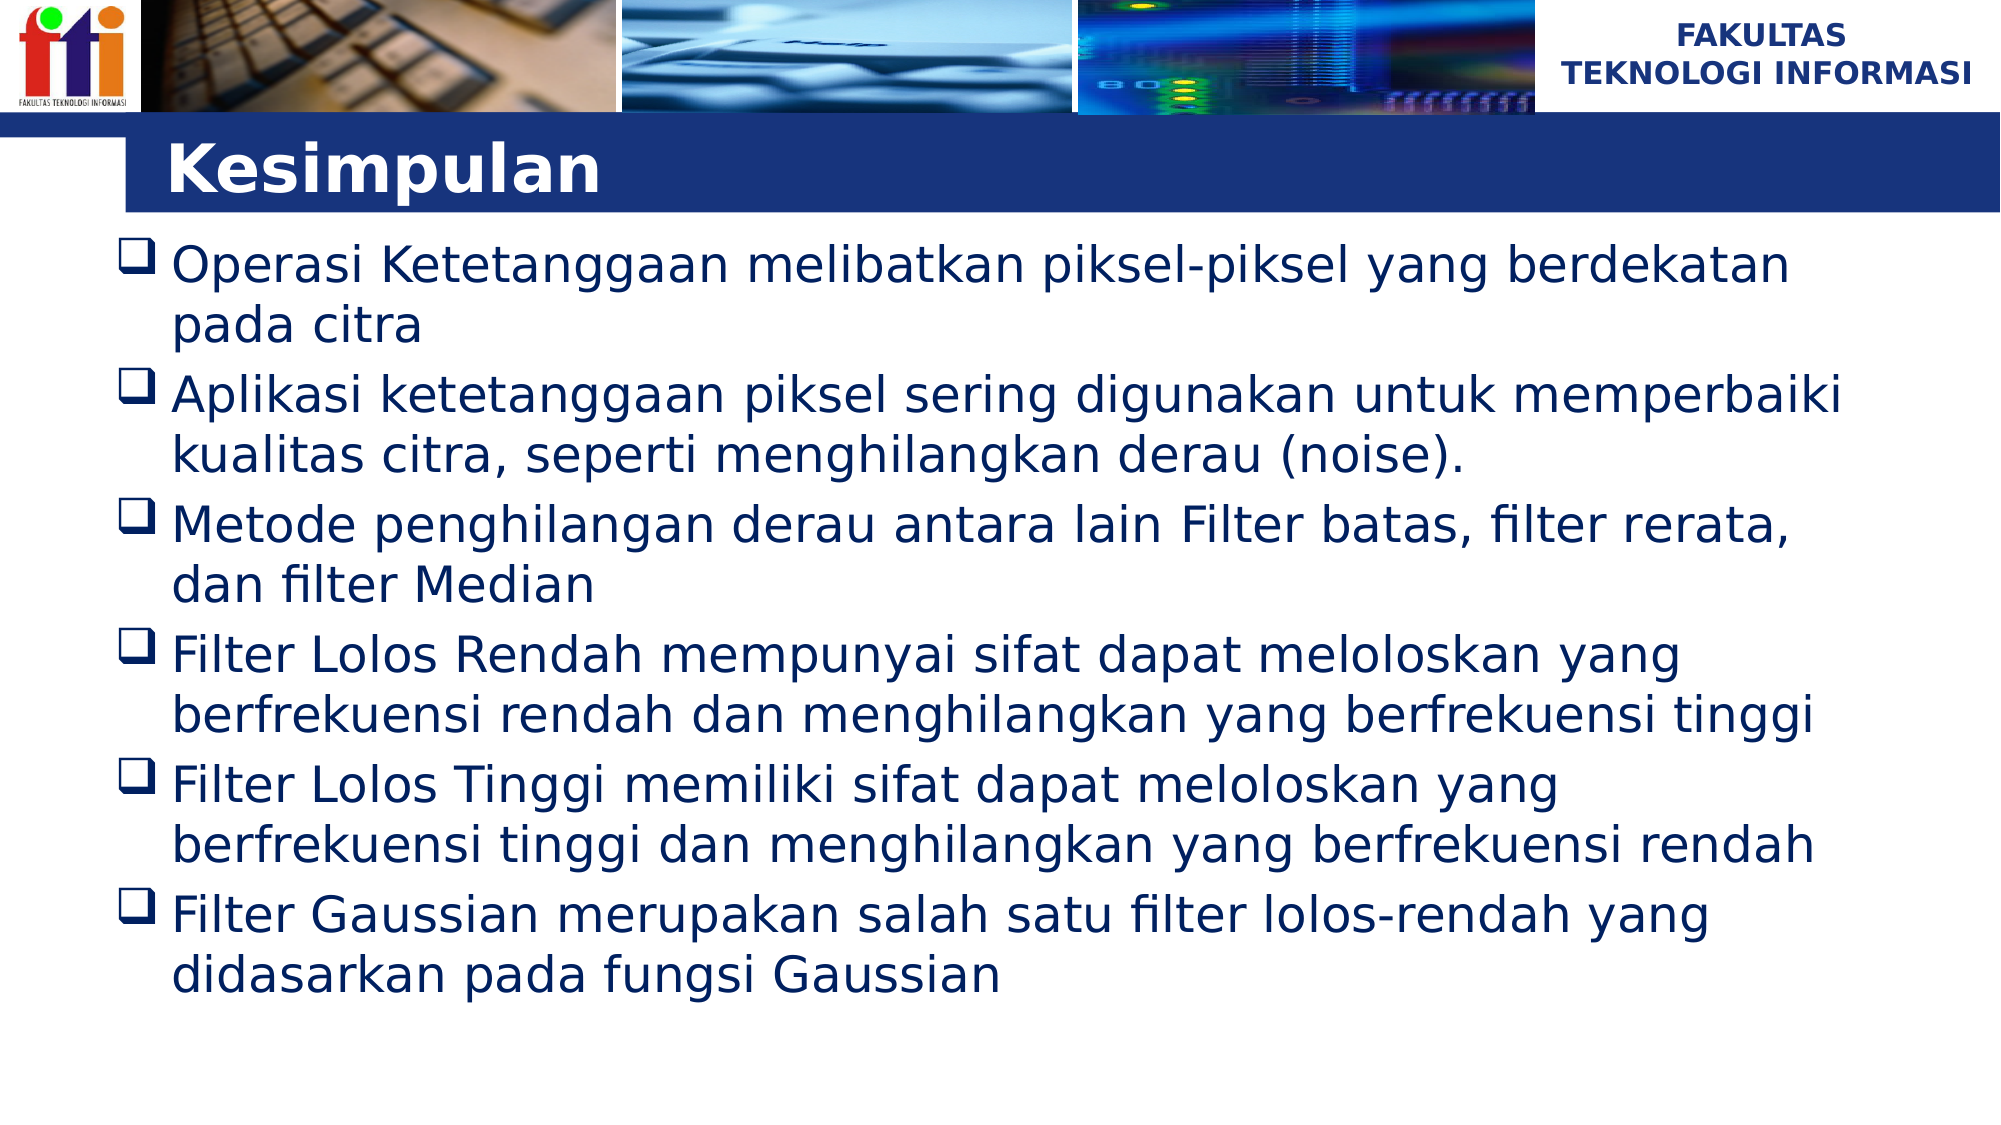

# Kesimpulan
Operasi Ketetanggaan melibatkan piksel-piksel yang berdekatan pada citra
Aplikasi ketetanggaan piksel sering digunakan untuk memperbaiki kualitas citra, seperti menghilangkan derau (noise).
Metode penghilangan derau antara lain Filter batas, filter rerata, dan filter Median
Filter Lolos Rendah mempunyai sifat dapat meloloskan yang berfrekuensi rendah dan menghilangkan yang berfrekuensi tinggi
Filter Lolos Tinggi memiliki sifat dapat meloloskan yang berfrekuensi tinggi dan menghilangkan yang berfrekuensi rendah
Filter Gaussian merupakan salah satu filter lolos-rendah yang didasarkan pada fungsi Gaussian